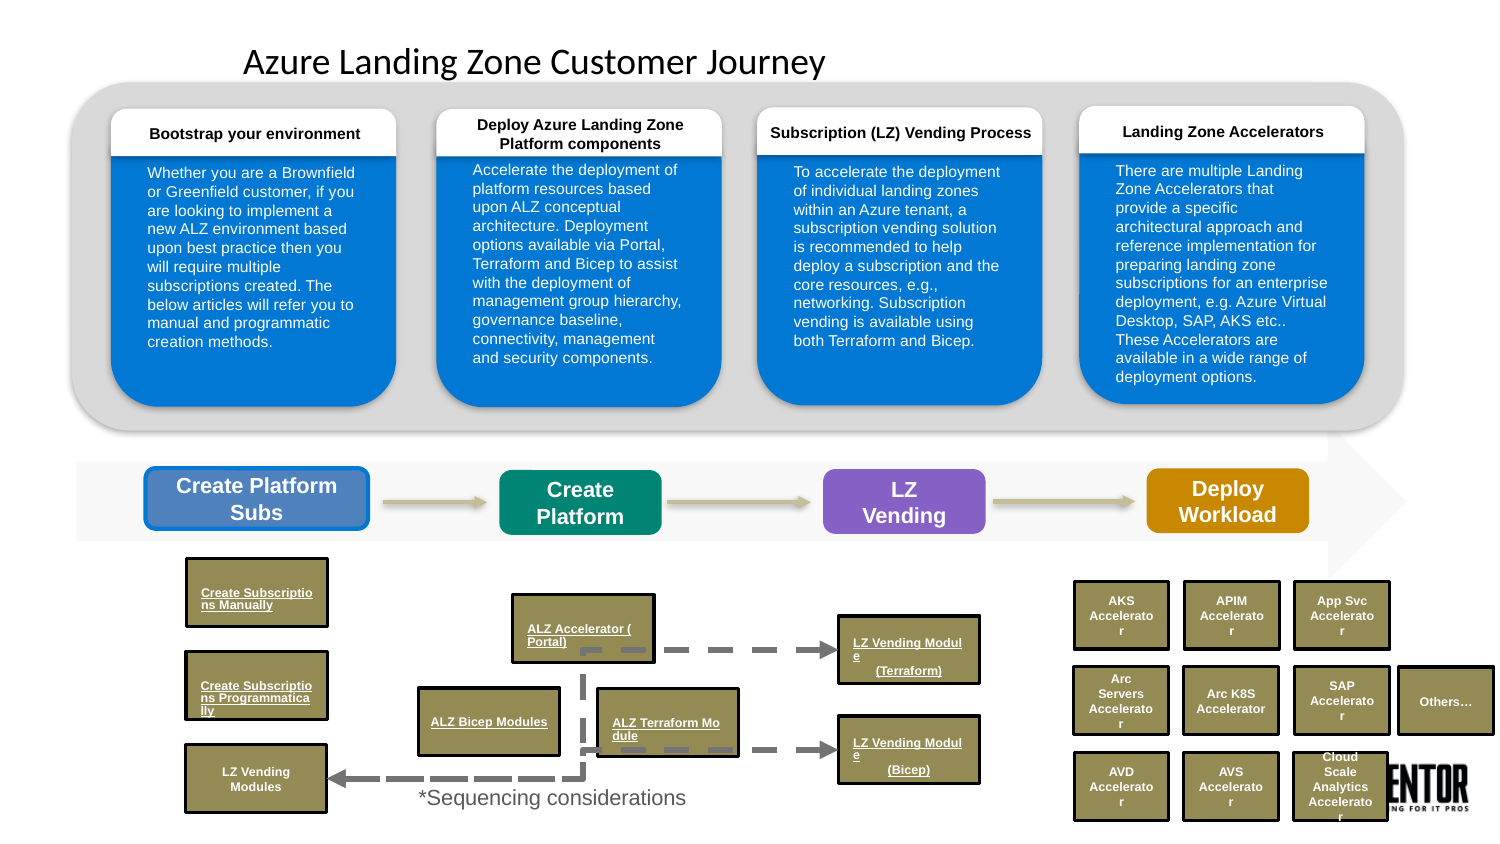

# Azure Landing Zone Customer Journey

Landing Zone Accelerators

There are multiple Landing Zone Accelerators that provide a specific architectural approach and reference implementation for preparing landing zone subscriptions for an enterprise deployment, e.g. Azure Virtual Desktop, SAP, AKS etc.. These Accelerators are available in a wide range of deployment options.

Subscription (LZ) Vending Process

To accelerate the deployment of individual landing zones within an Azure tenant, a subscription vending solution is recommended to help deploy a subscription and the core resources, e.g., networking. Subscription vending is available using both Terraform and Bicep.

Bootstrap your environment

Whether you are a Brownfield or Greenfield customer, if you are looking to implement a new ALZ environment based upon best practice then you will require multiple subscriptions created. The below articles will refer you to manual and programmatic creation methods.

Deploy Azure Landing Zone Platform components

Accelerate the deployment of platform resources based upon ALZ conceptual architecture. Deployment options available via Portal, Terraform and Bicep to assist with the deployment of management group hierarchy, governance baseline, connectivity, management and security components.

Create Platform
Subs
Deploy Workload
LZ Vending
Create Platform

Create Subscriptions Manually
AKS
Accelerator
APIM
Accelerator
App Svc
Accelerator
ALZ Accelerator (Portal)
LZ Vending Module
(Terraform)

Create Subscriptions Programmatically
Arc Servers
Accelerator
Arc K8S
Accelerator
SAP
Accelerator
Others…
ALZ Bicep Modules
ALZ Terraform Module
LZ Vending Module
(Bicep)

LZ Vending Modules
AVD
Accelerator
AVS
Accelerator
Cloud Scale Analytics
Accelerator

*Sequencing considerations